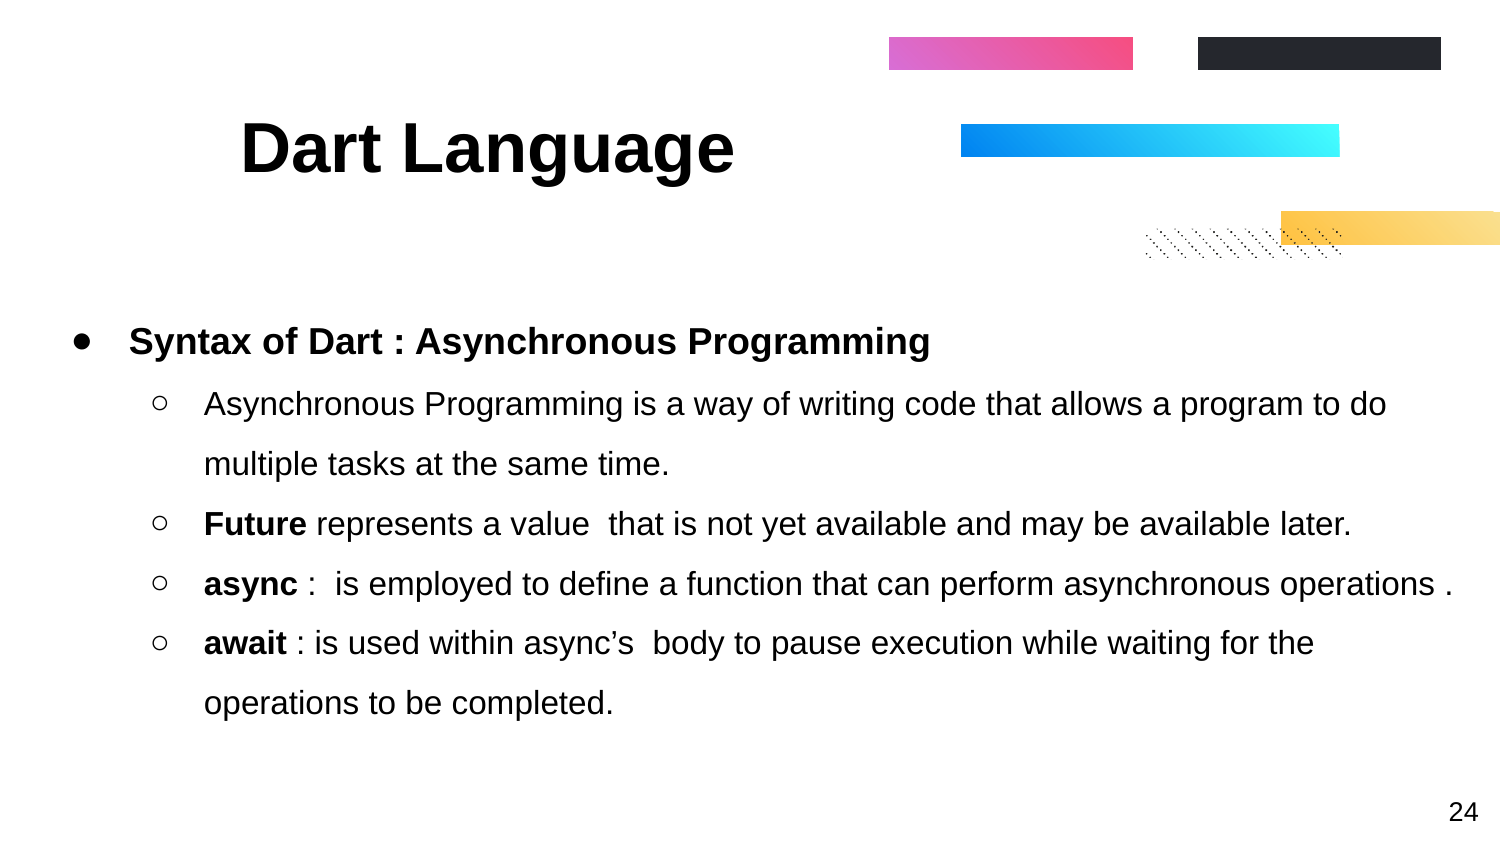

# Dart Language
Syntax of Dart : Asynchronous Programming
Asynchronous Programming is a way of writing code that allows a program to do multiple tasks at the same time.
Future represents a value  that is not yet available and may be available later.
async :  is employed to define a function that can perform asynchronous operations .
await : is used within async’s  body to pause execution while waiting for the operations to be completed.

24